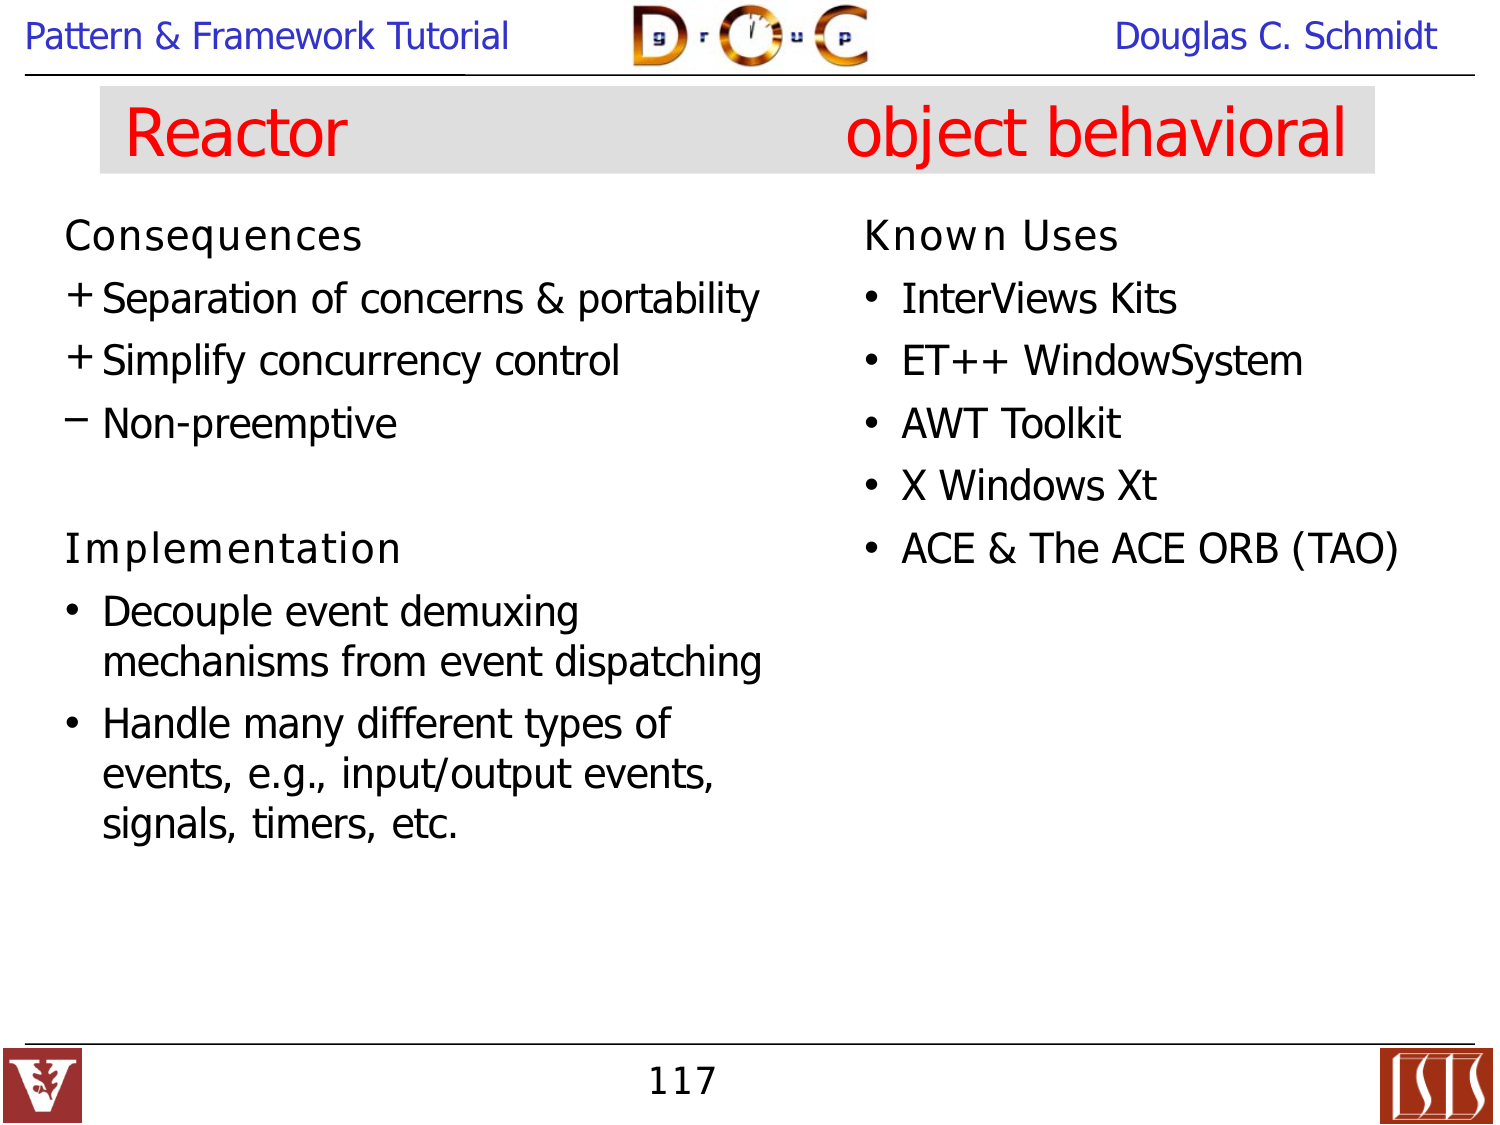

# Reactor                        object behavioral
Consequences
Separation of concerns & portability
Simplify concurrency control
Non-preemptive

Implementation
Decouple event demuxing mechanisms from event dispatching
Handle many different types of events, e.g., input/output events, signals, timers, etc.
Known Uses
InterViews Kits
ET++ WindowSystem
AWT Toolkit
X Windows Xt
ACE & The ACE ORB (TAO)